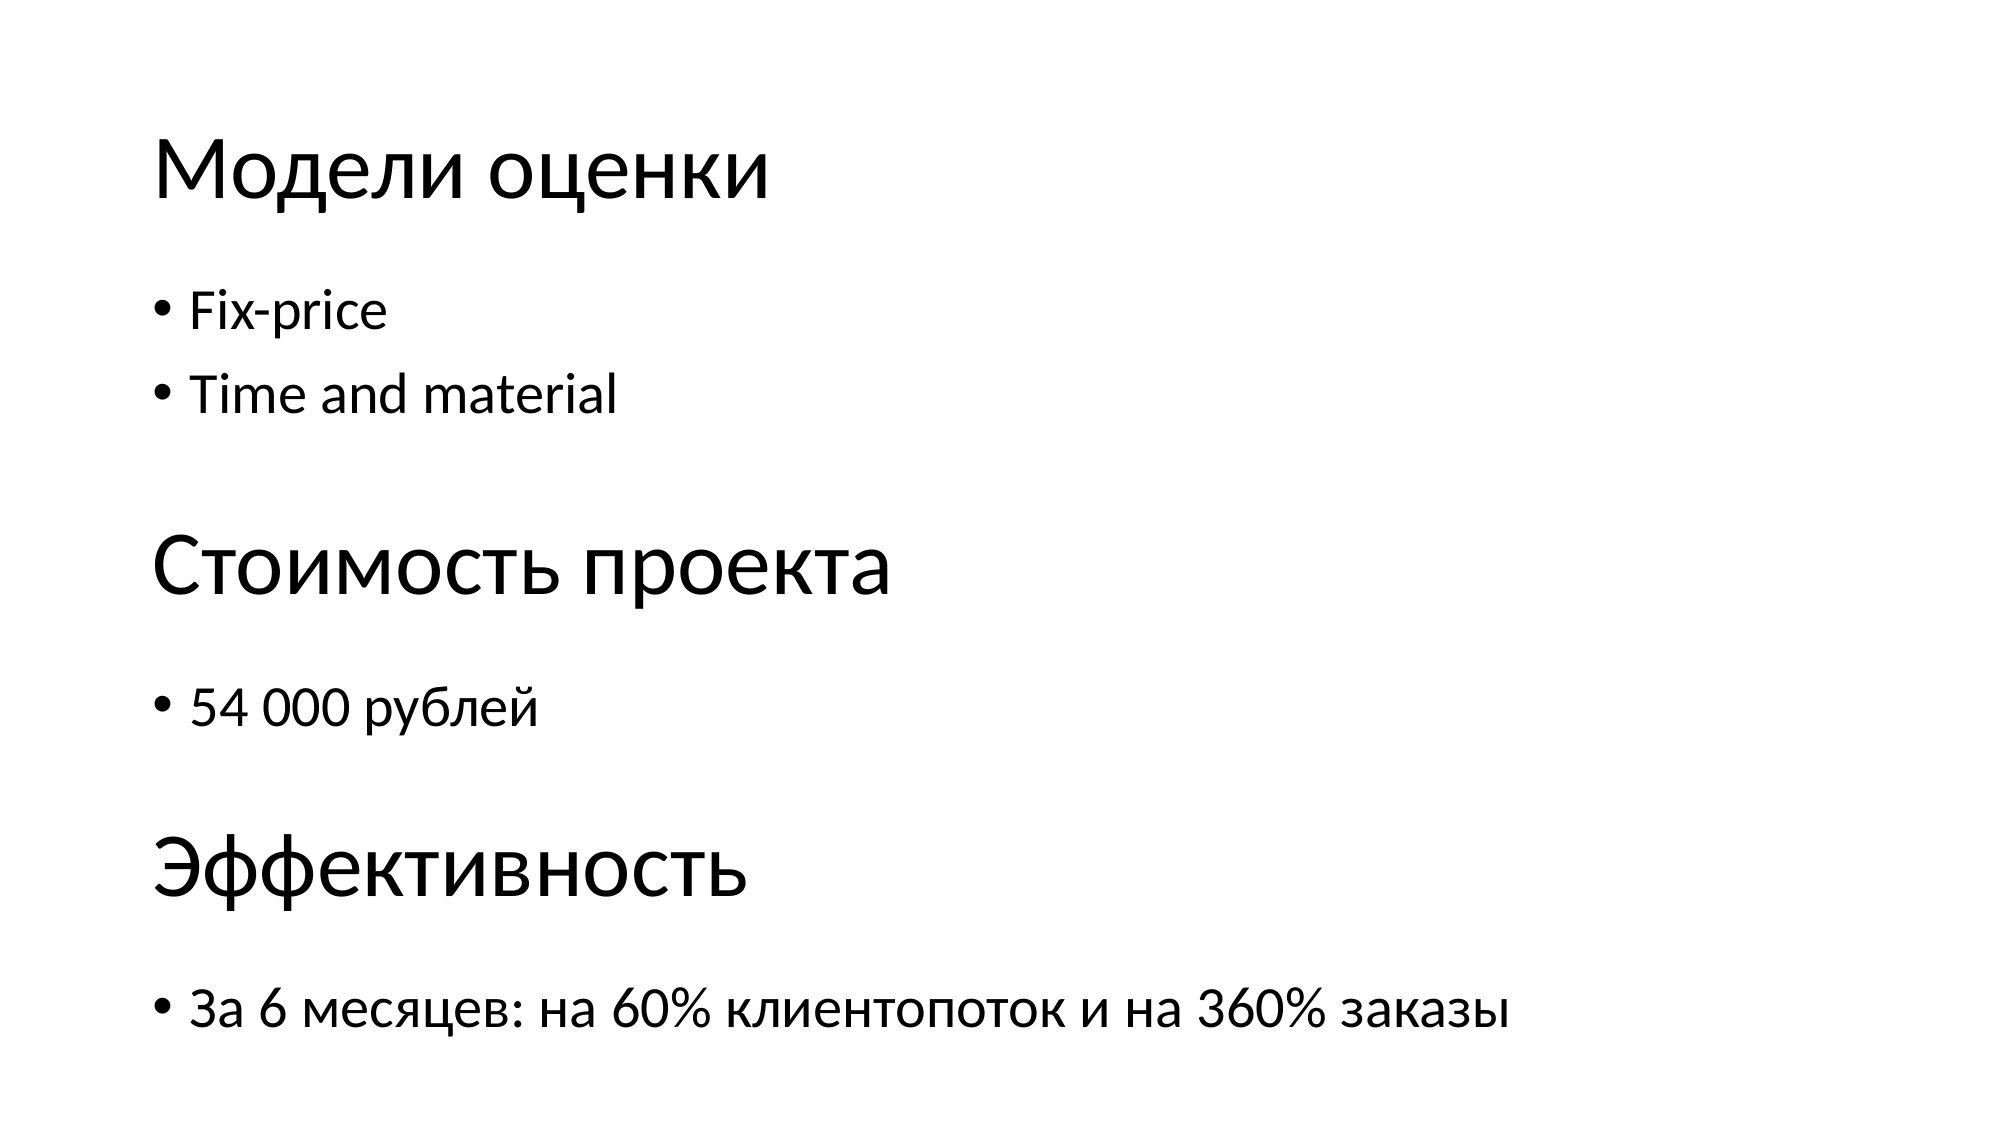

# Модели оценки
Fix-price
Time and material

Стоимость проекта
54 000 рублей
Эффективность
За 6 месяцев: на 60% клиентопоток и на 360% заказы